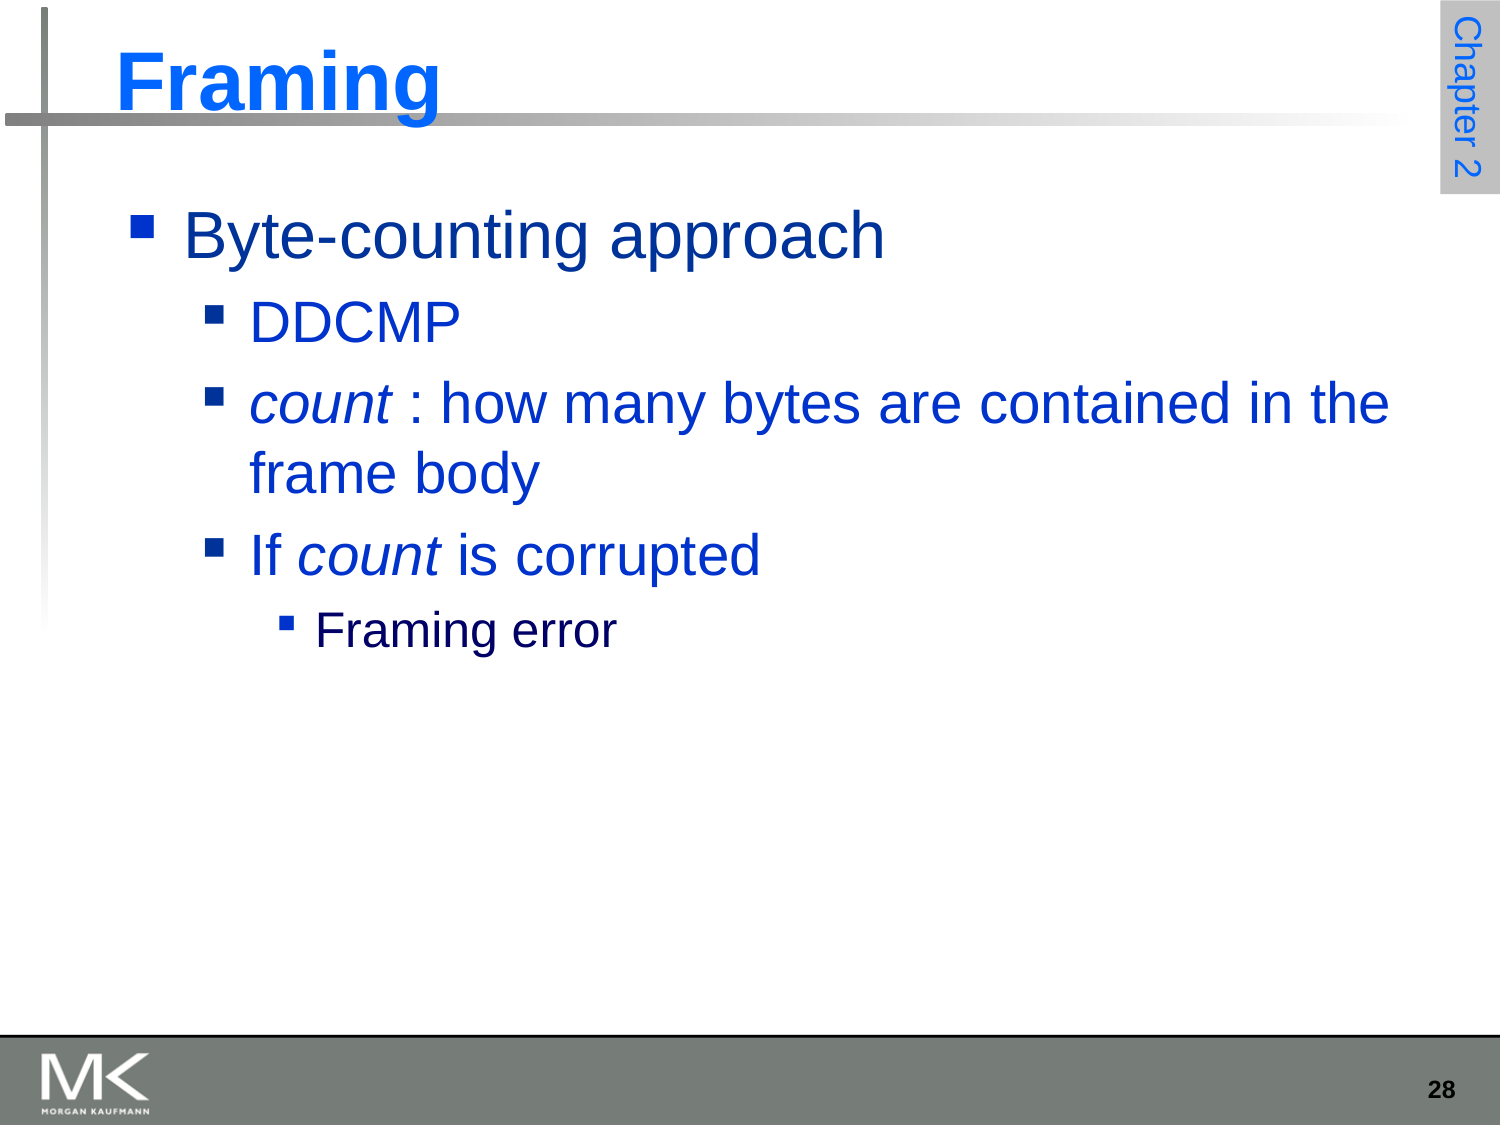

# Framing
Byte-counting approach
DDCMP
count : how many bytes are contained in the frame body
If count is corrupted
Framing error